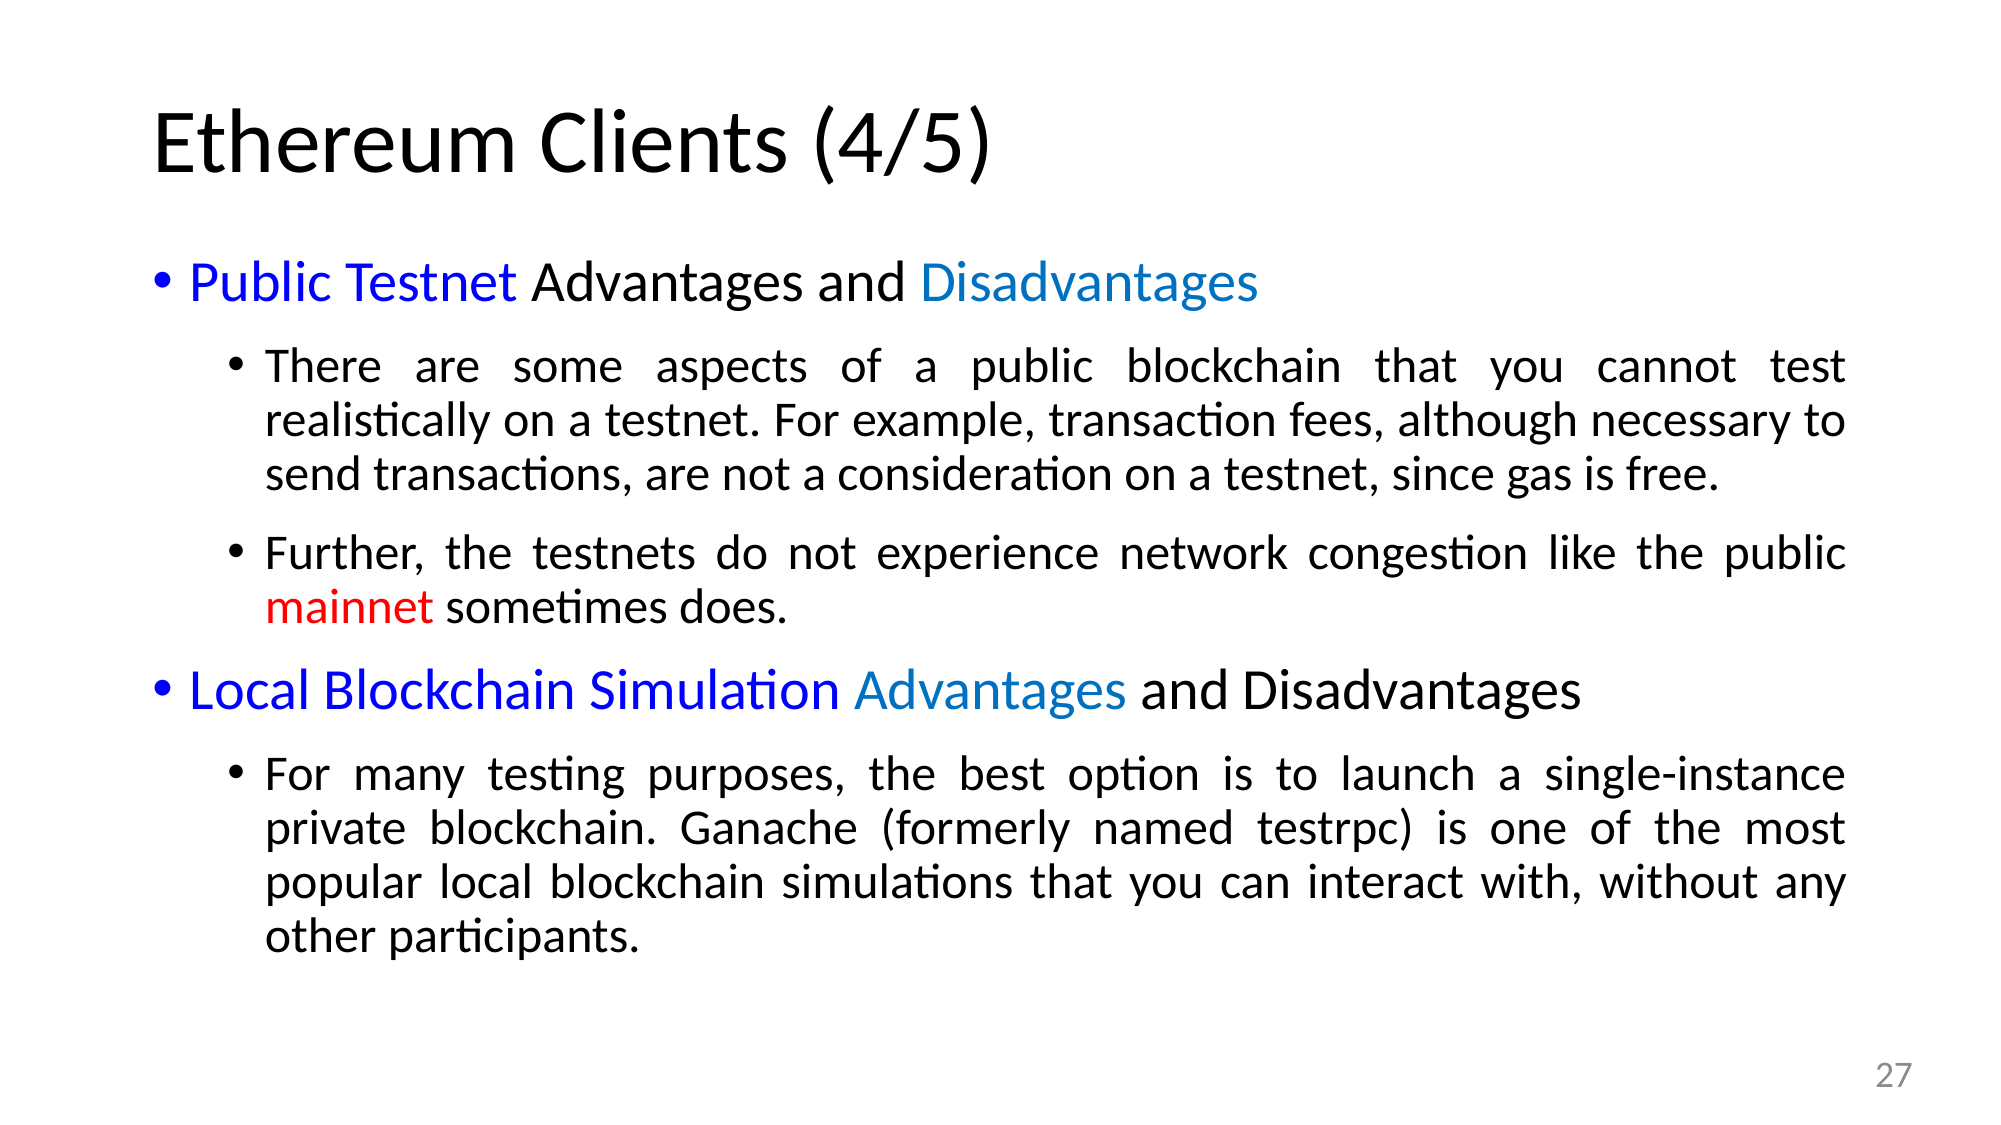

# Ethereum Clients (4/5)
Public Testnet Advantages and Disadvantages
There are some aspects of a public blockchain that you cannot test realistically on a testnet. For example, transaction fees, although necessary to send transactions, are not a consideration on a testnet, since gas is free.
Further, the testnets do not experience network congestion like the public mainnet sometimes does.
Local Blockchain Simulation Advantages and Disadvantages
For many testing purposes, the best option is to launch a single-instance private blockchain. Ganache (formerly named testrpc) is one of the most popular local blockchain simulations that you can interact with, without any other participants.
27